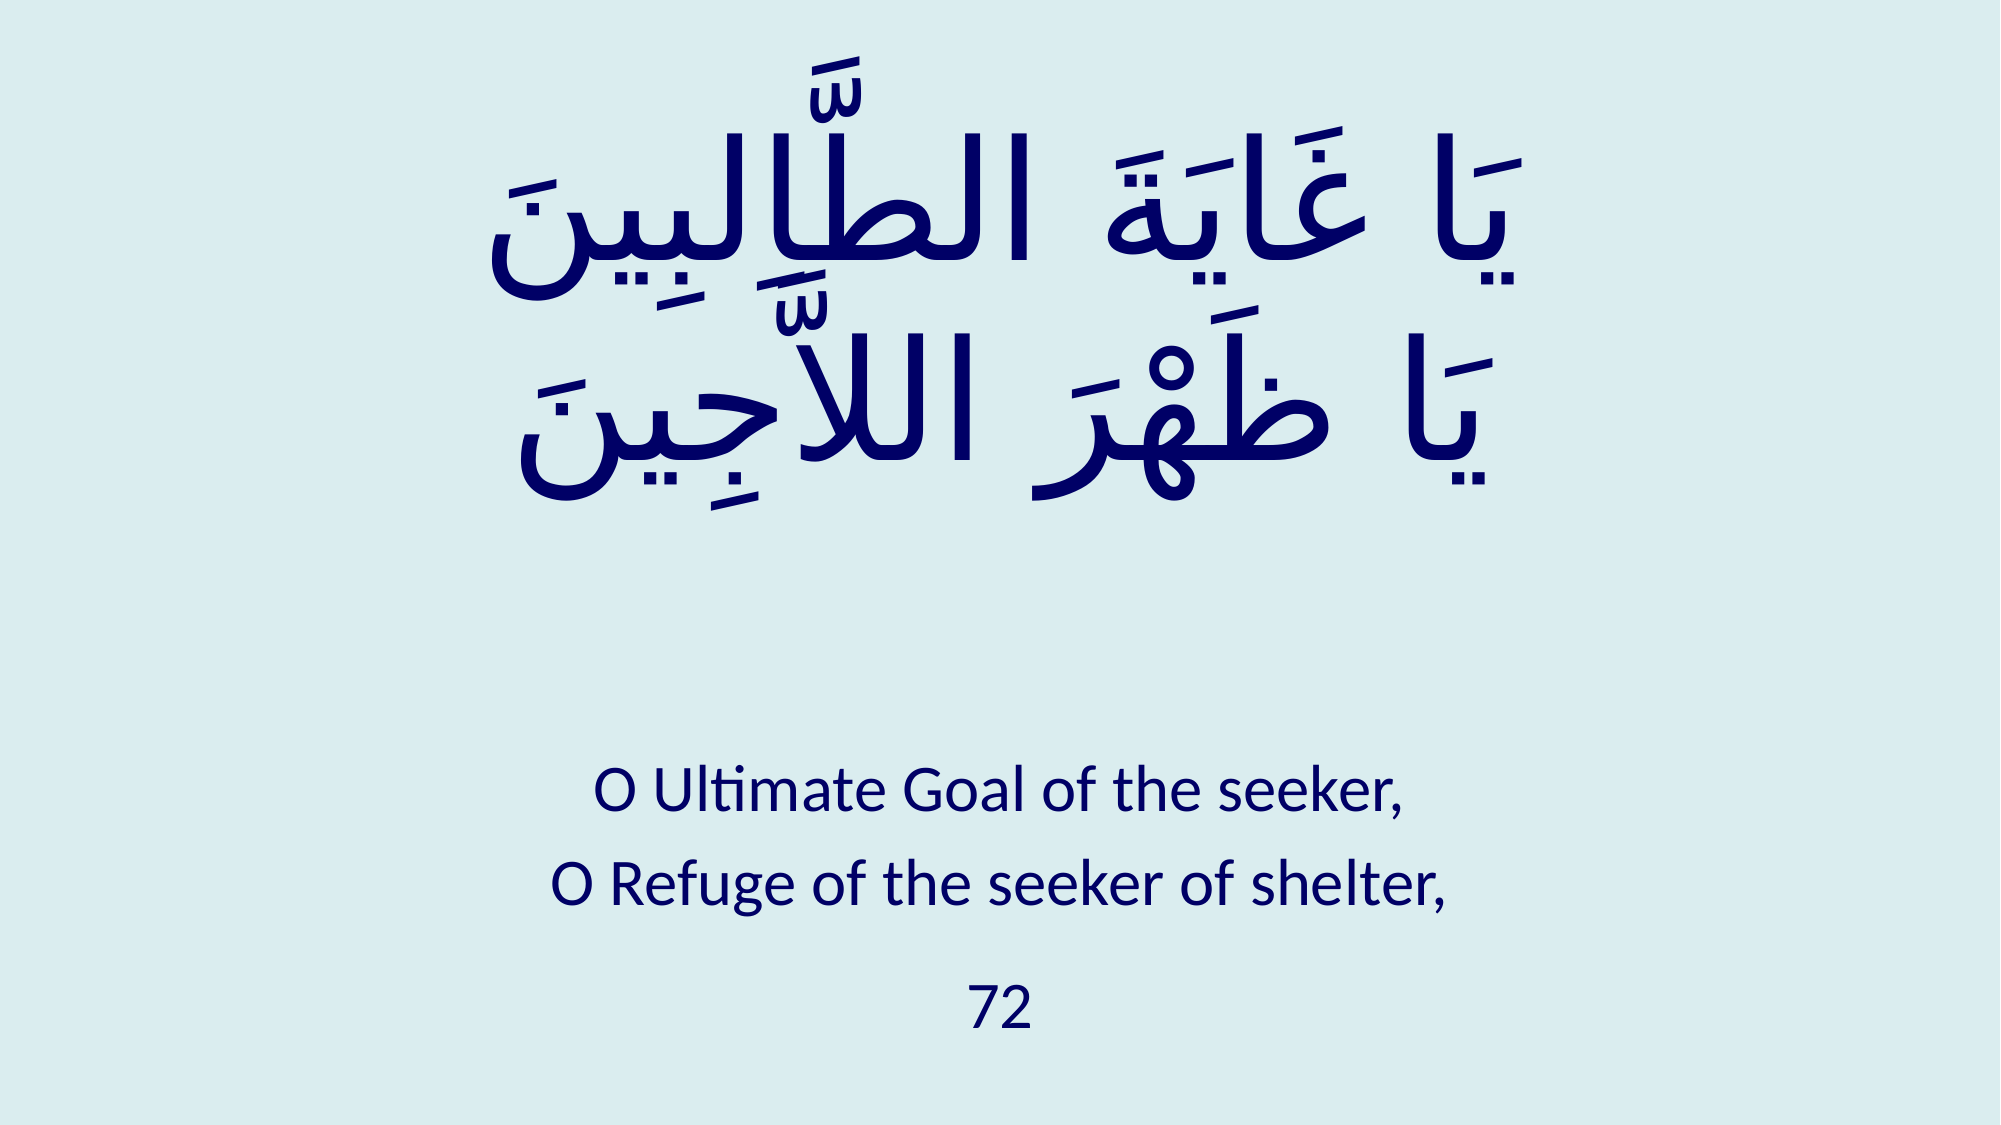

# يَا غَايَةَ الطَّاِلبِينَ يَا ظَهْرَ اللاَّجِينَ
O Ultimate Goal of the seeker,
O Refuge of the seeker of shelter,
72